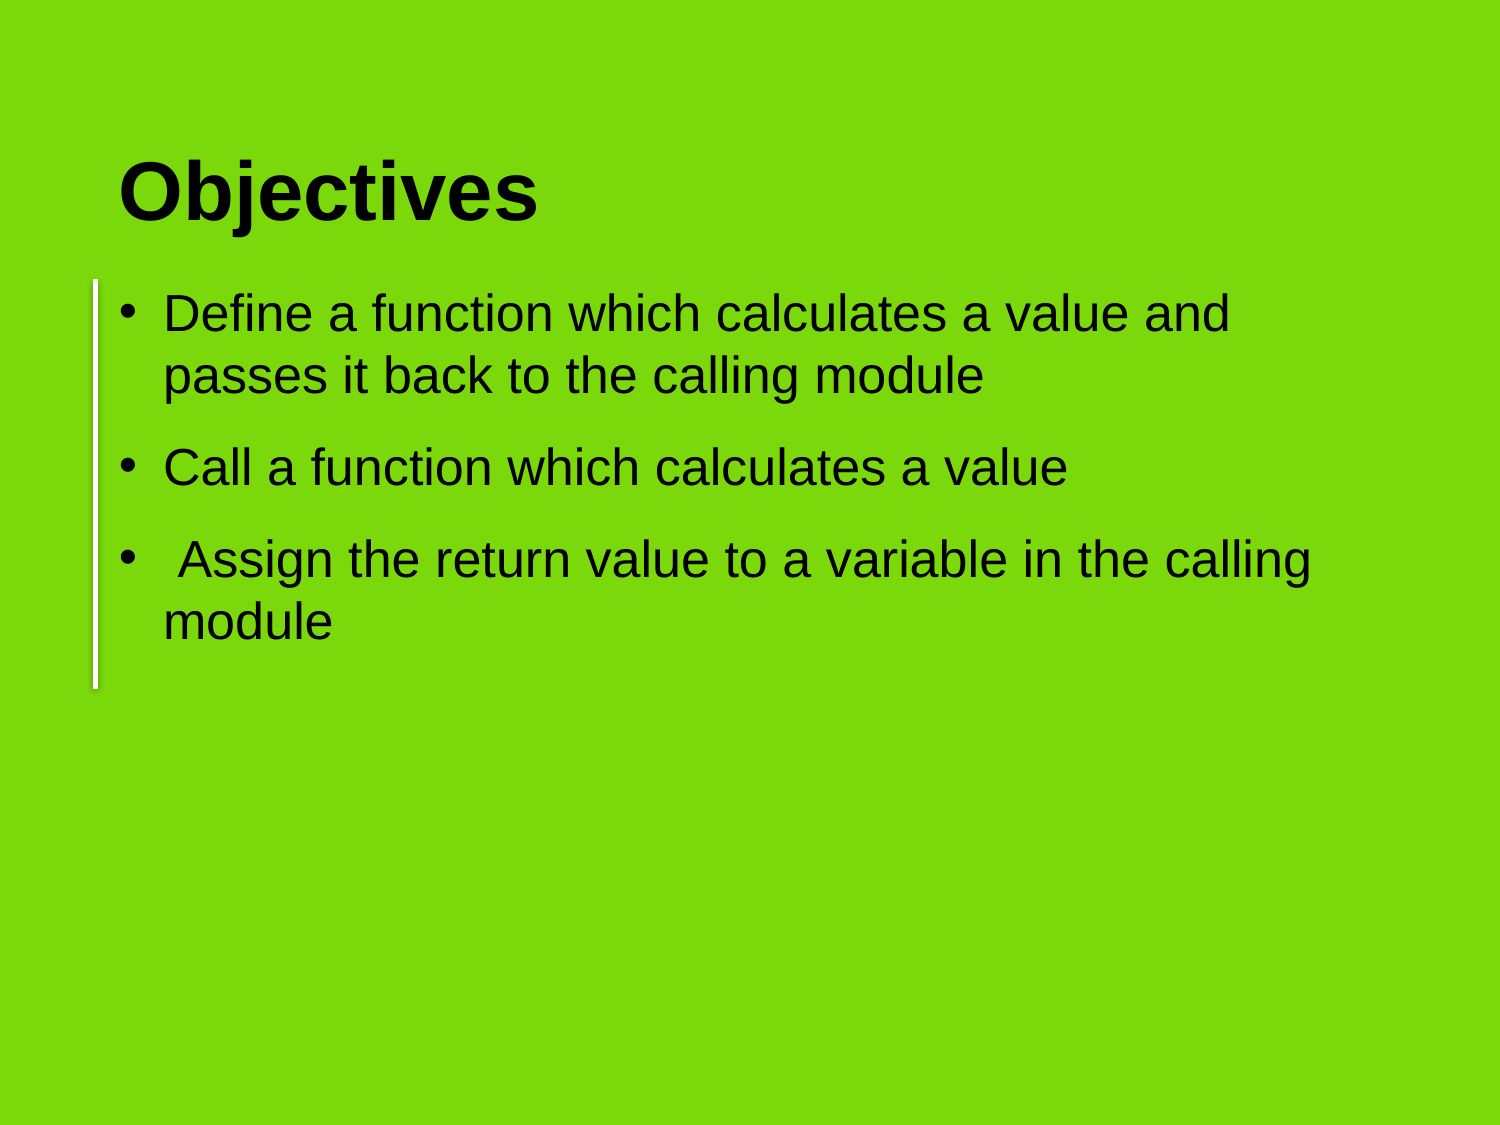

Objectives
Define a function which calculates a value and passes it back to the calling module
Call a function which calculates a value
 Assign the return value to a variable in the calling module